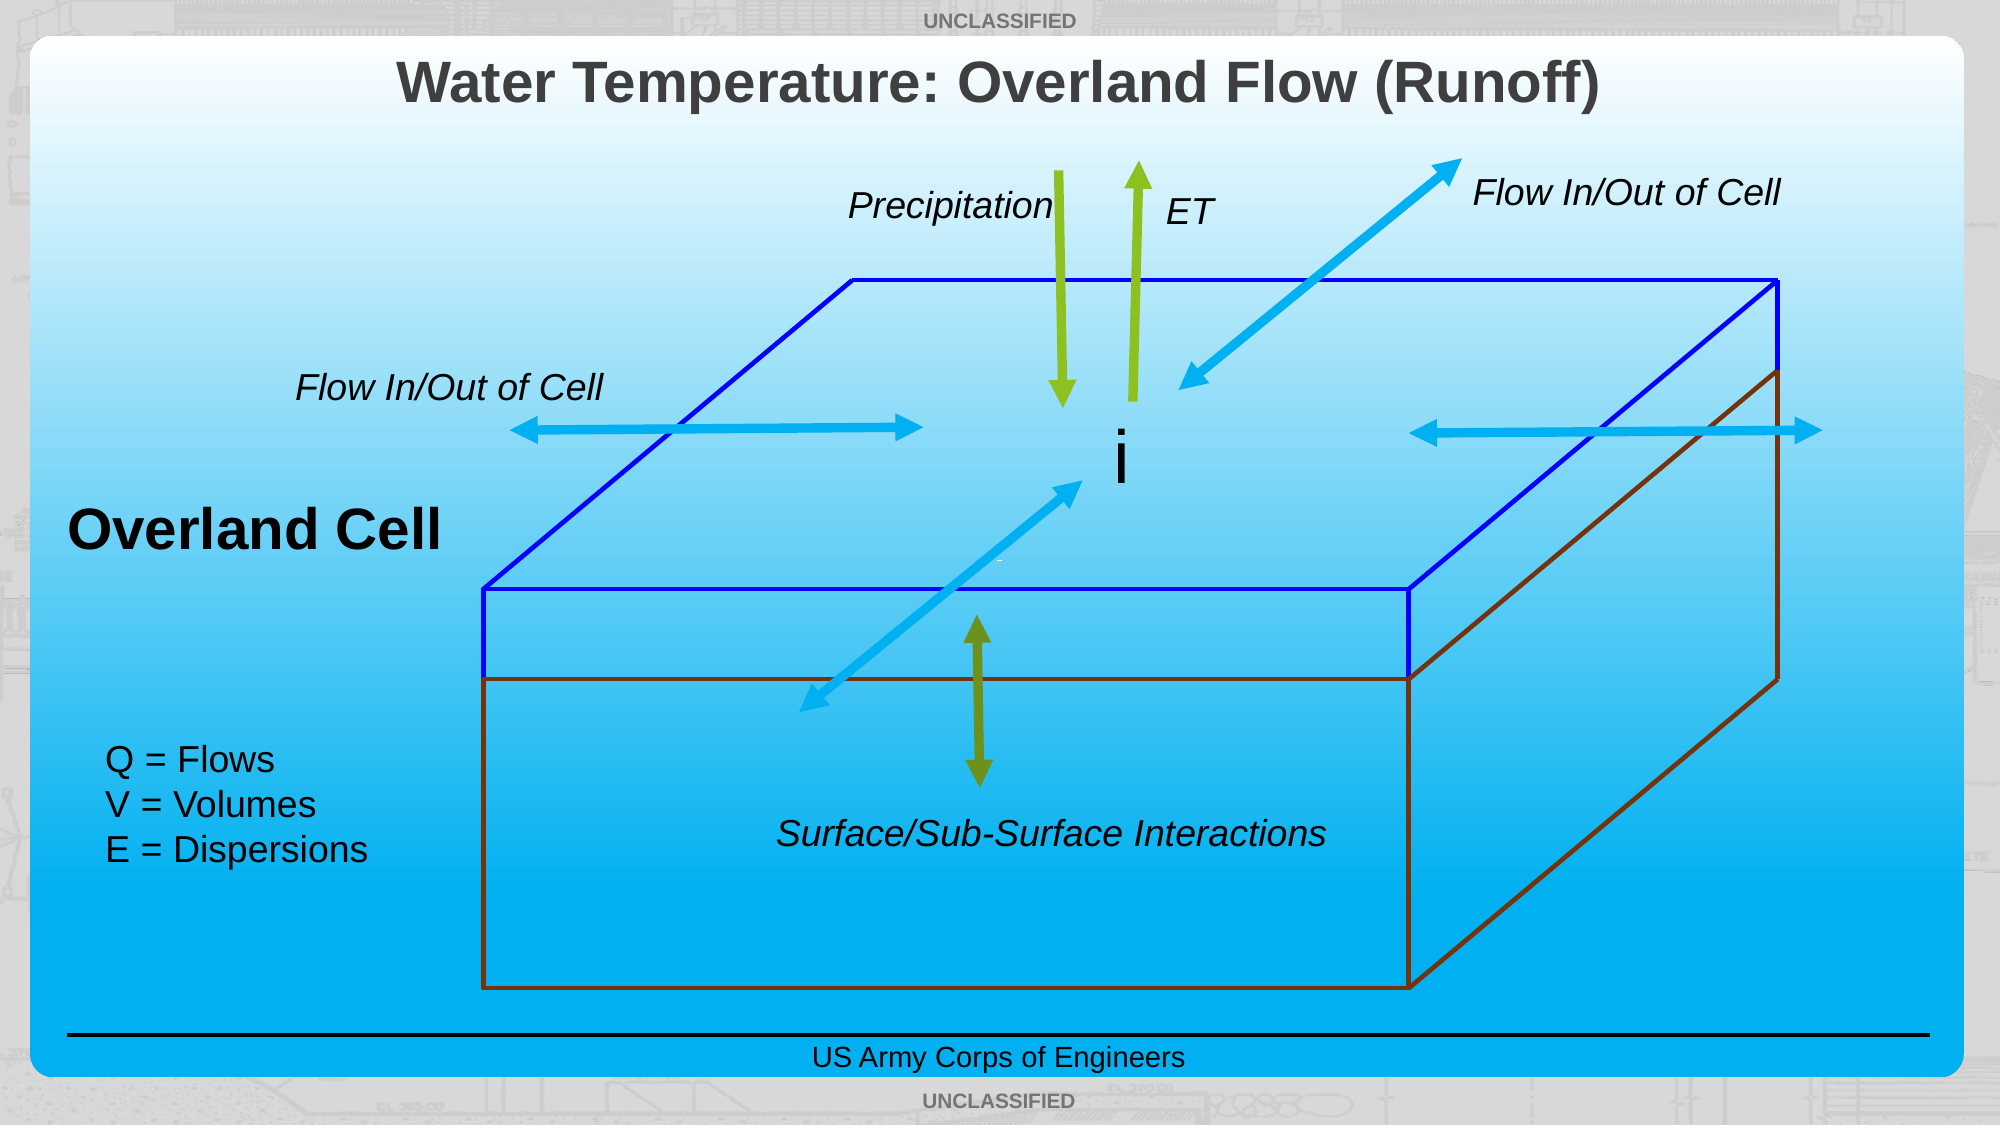

Water Temperature: Overland Flow (Runoff)
Flow In/Out of Cell
Precipitation
ET
Flow In/Out of Cell
i
Overland Cell

Q = Flows
V = Volumes
E = Dispersions
Surface/Sub-Surface Interactions